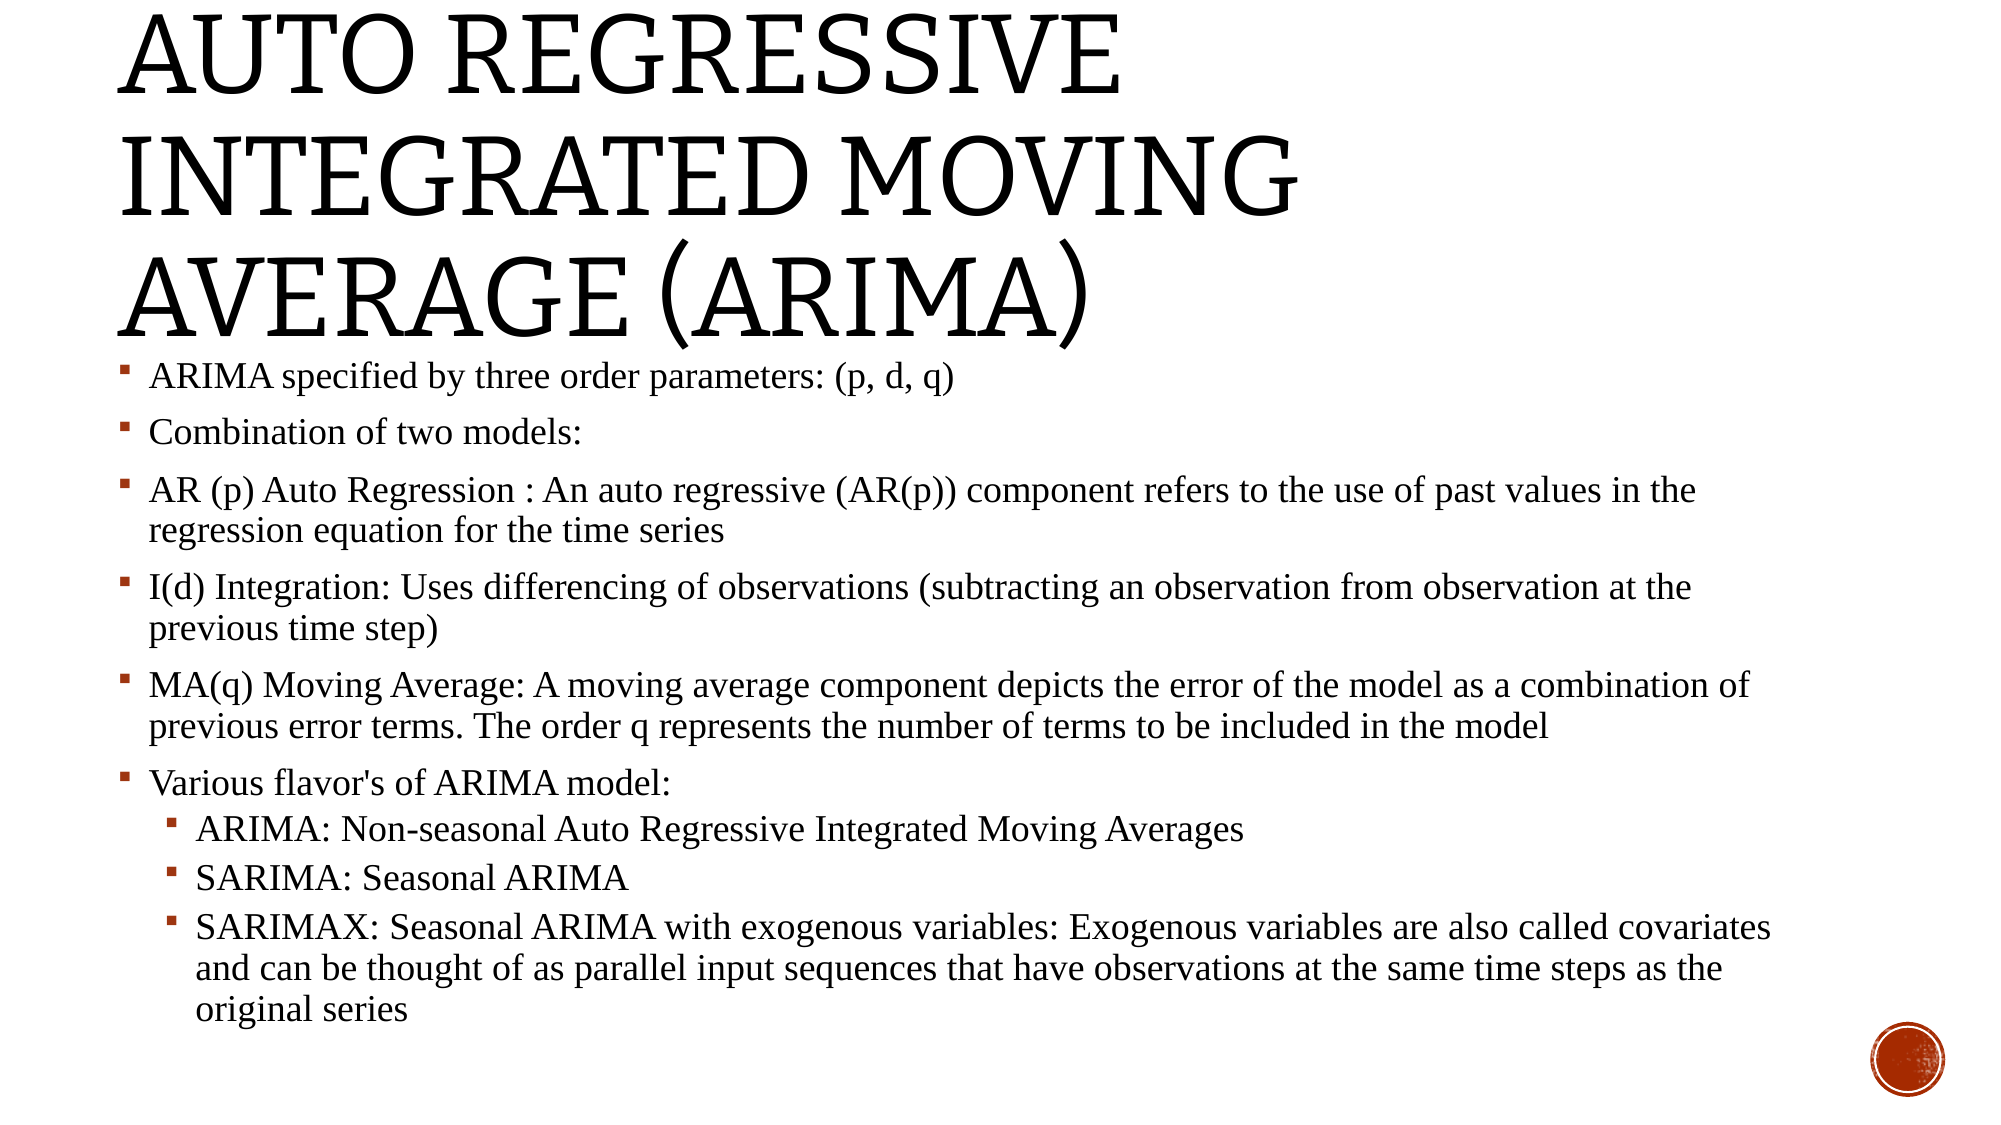

# Auto Regressive Integrated Moving Average (ARIMA)
ARIMA specified by three order parameters: (p, d, q)
Combination of two models:
AR (p) Auto Regression : An auto regressive (AR(p)) component refers to the use of past values in the regression equation for the time series
I(d) Integration: Uses differencing of observations (subtracting an observation from observation at the previous time step)
MA(q) Moving Average: A moving average component depicts the error of the model as a combination of previous error terms. The order q represents the number of terms to be included in the model
Various flavor's of ARIMA model:
ARIMA: Non-seasonal Auto Regressive Integrated Moving Averages
SARIMA: Seasonal ARIMA
SARIMAX: Seasonal ARIMA with exogenous variables: Exogenous variables are also called covariates and can be thought of as parallel input sequences that have observations at the same time steps as the original series